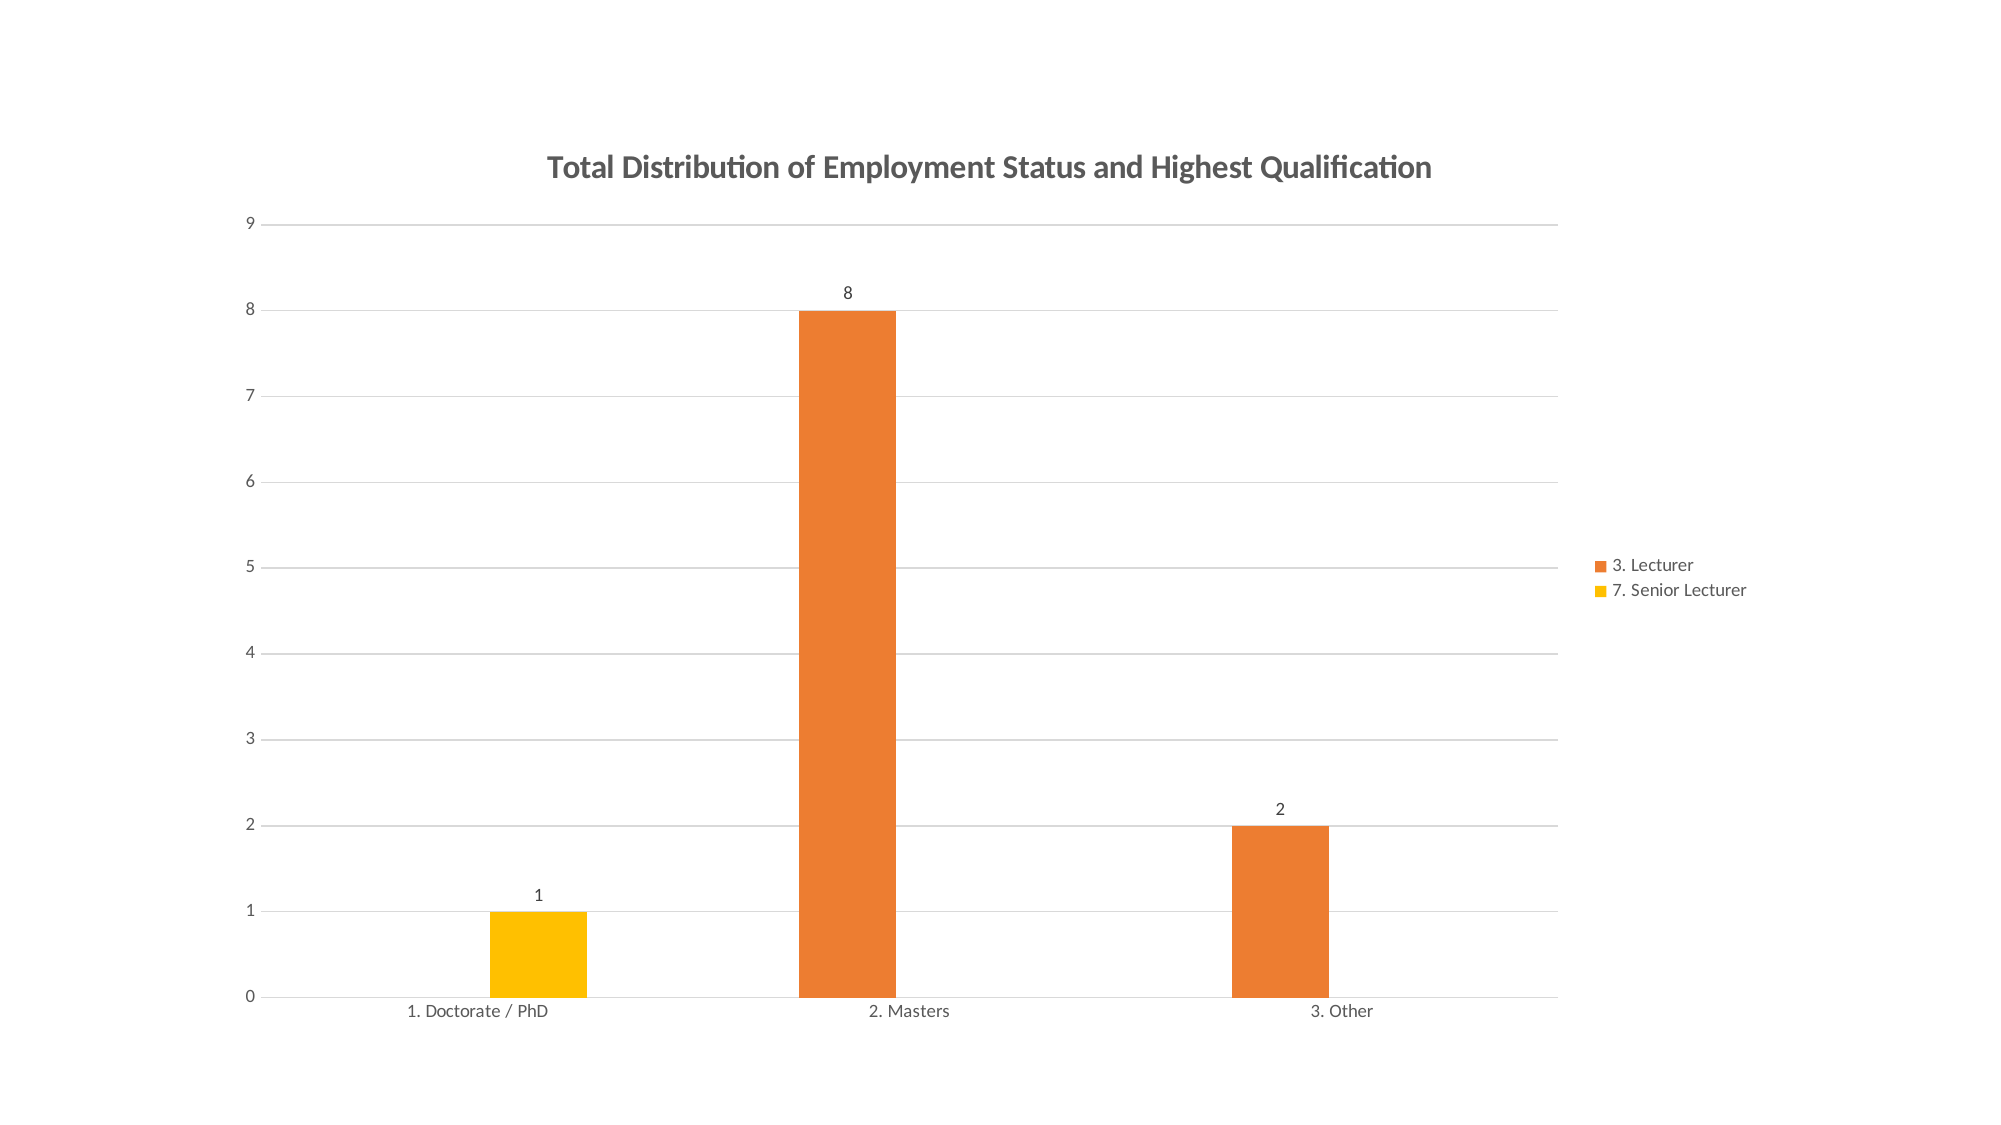

### Chart: Total Distribution of Employment Status and Highest Qualification

| Category | 3. Lecturer | 7. Senior Lecturer |
|---|---|---|
| 1. Doctorate / PhD | None | 1.0 |
| 2. Masters | 8.0 | None |
| 3. Other | 2.0 | None |